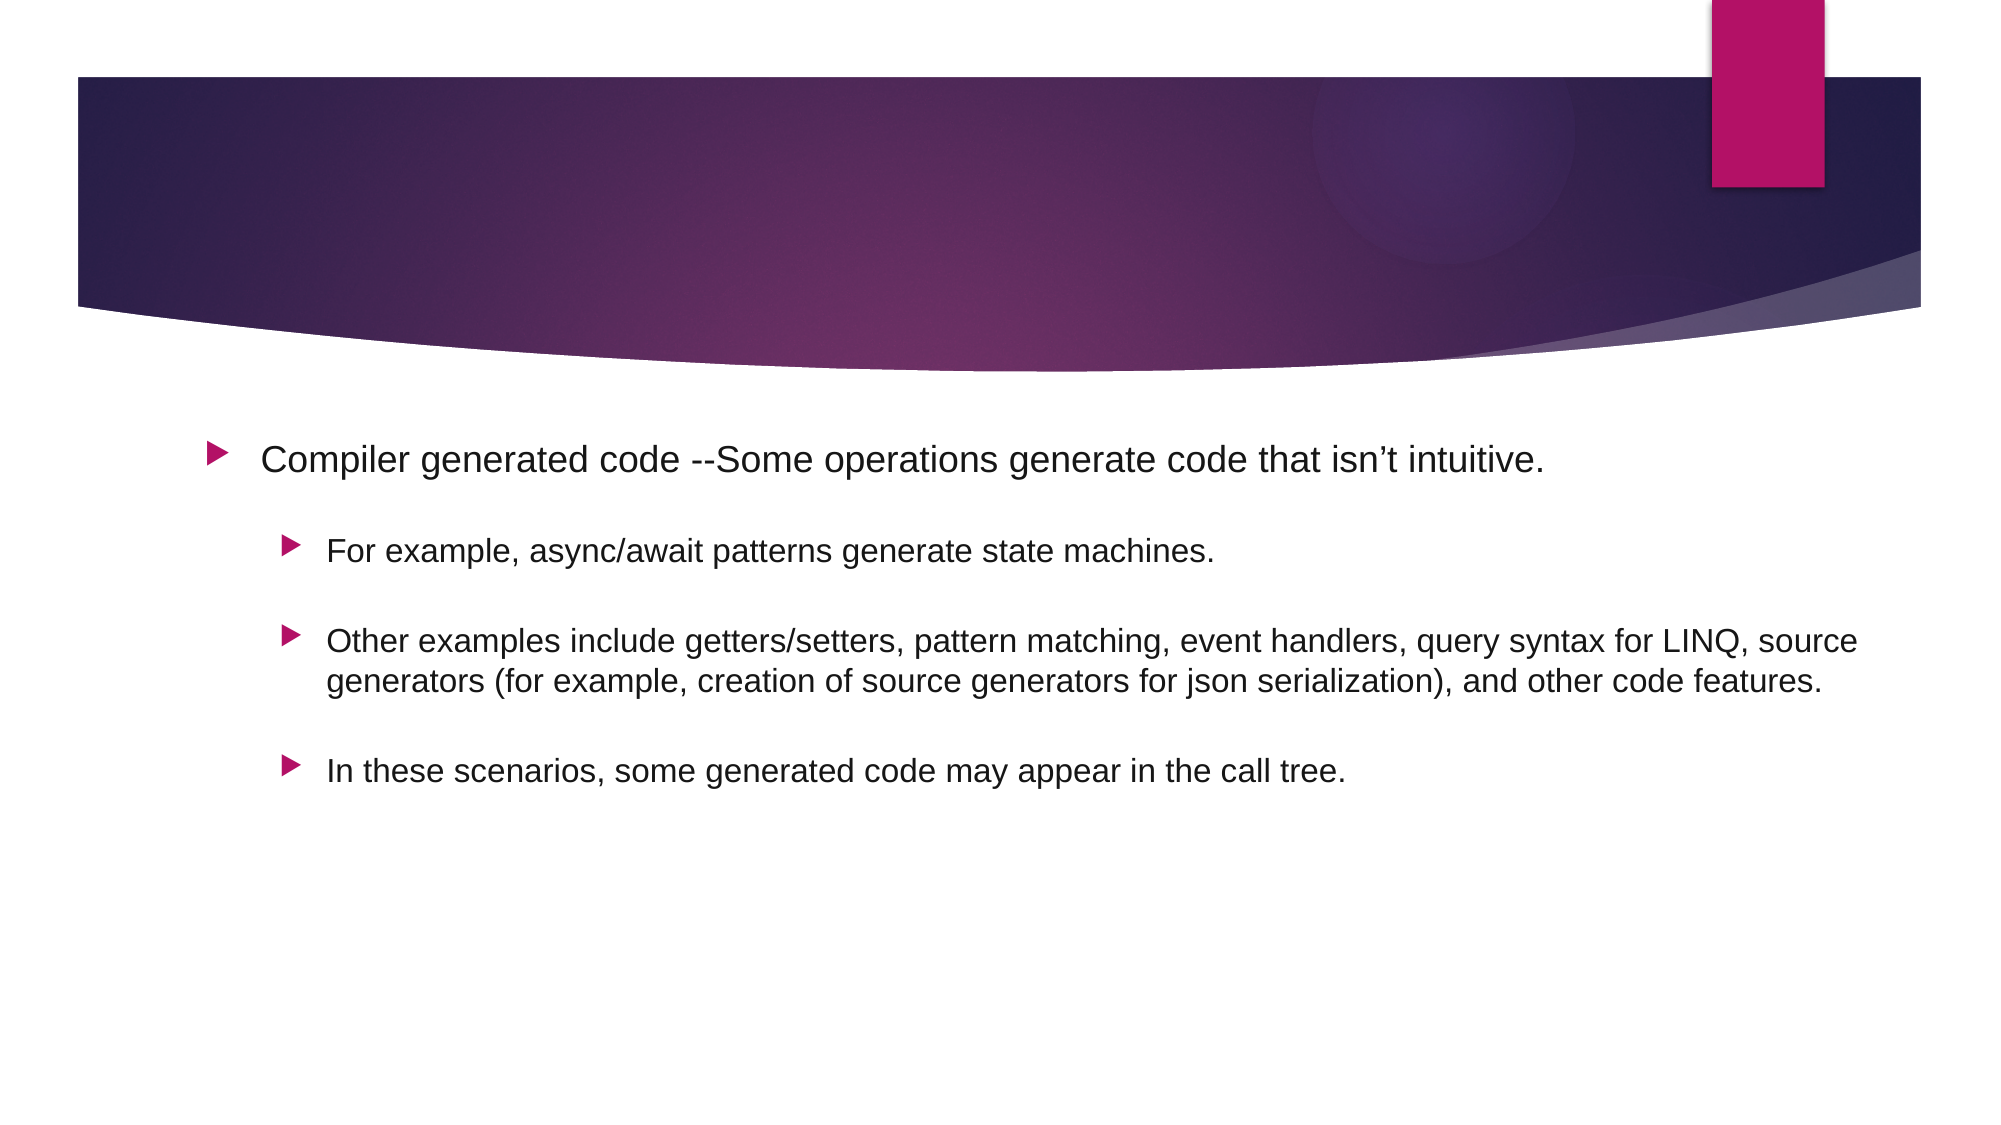

#
Compiler generated code --Some operations generate code that isn’t intuitive.
For example, async/await patterns generate state machines.
Other examples include getters/setters, pattern matching, event handlers, query syntax for LINQ, source generators (for example, creation of source generators for json serialization), and other code features.
In these scenarios, some generated code may appear in the call tree.